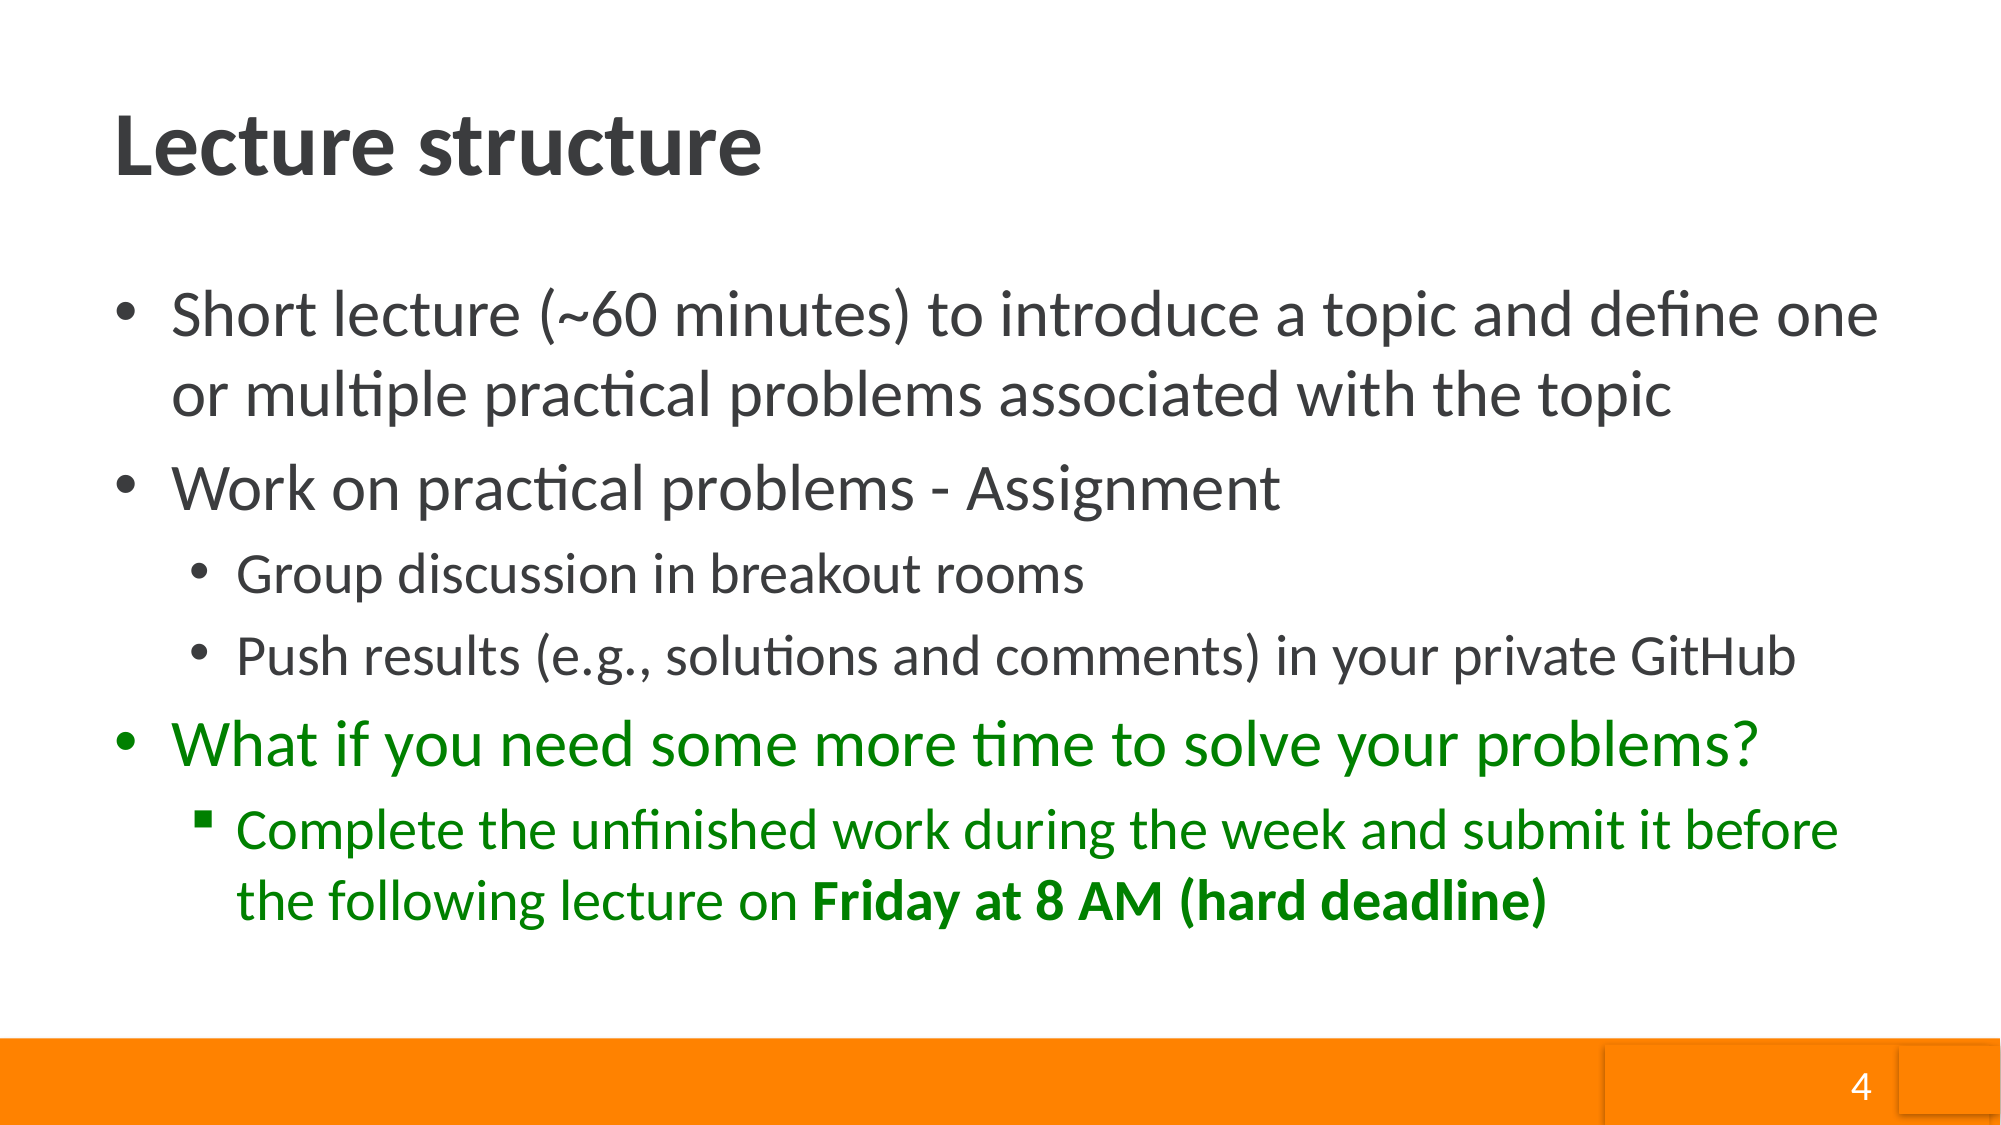

# Lecture structure
Short lecture (~60 minutes) to introduce a topic and define one or multiple practical problems associated with the topic
Work on practical problems - Assignment
Group discussion in breakout rooms
Push results (e.g., solutions and comments) in your private GitHub
What if you need some more time to solve your problems?
Complete the unfinished work during the week and submit it before the following lecture on Friday at 8 AM (hard deadline)

4